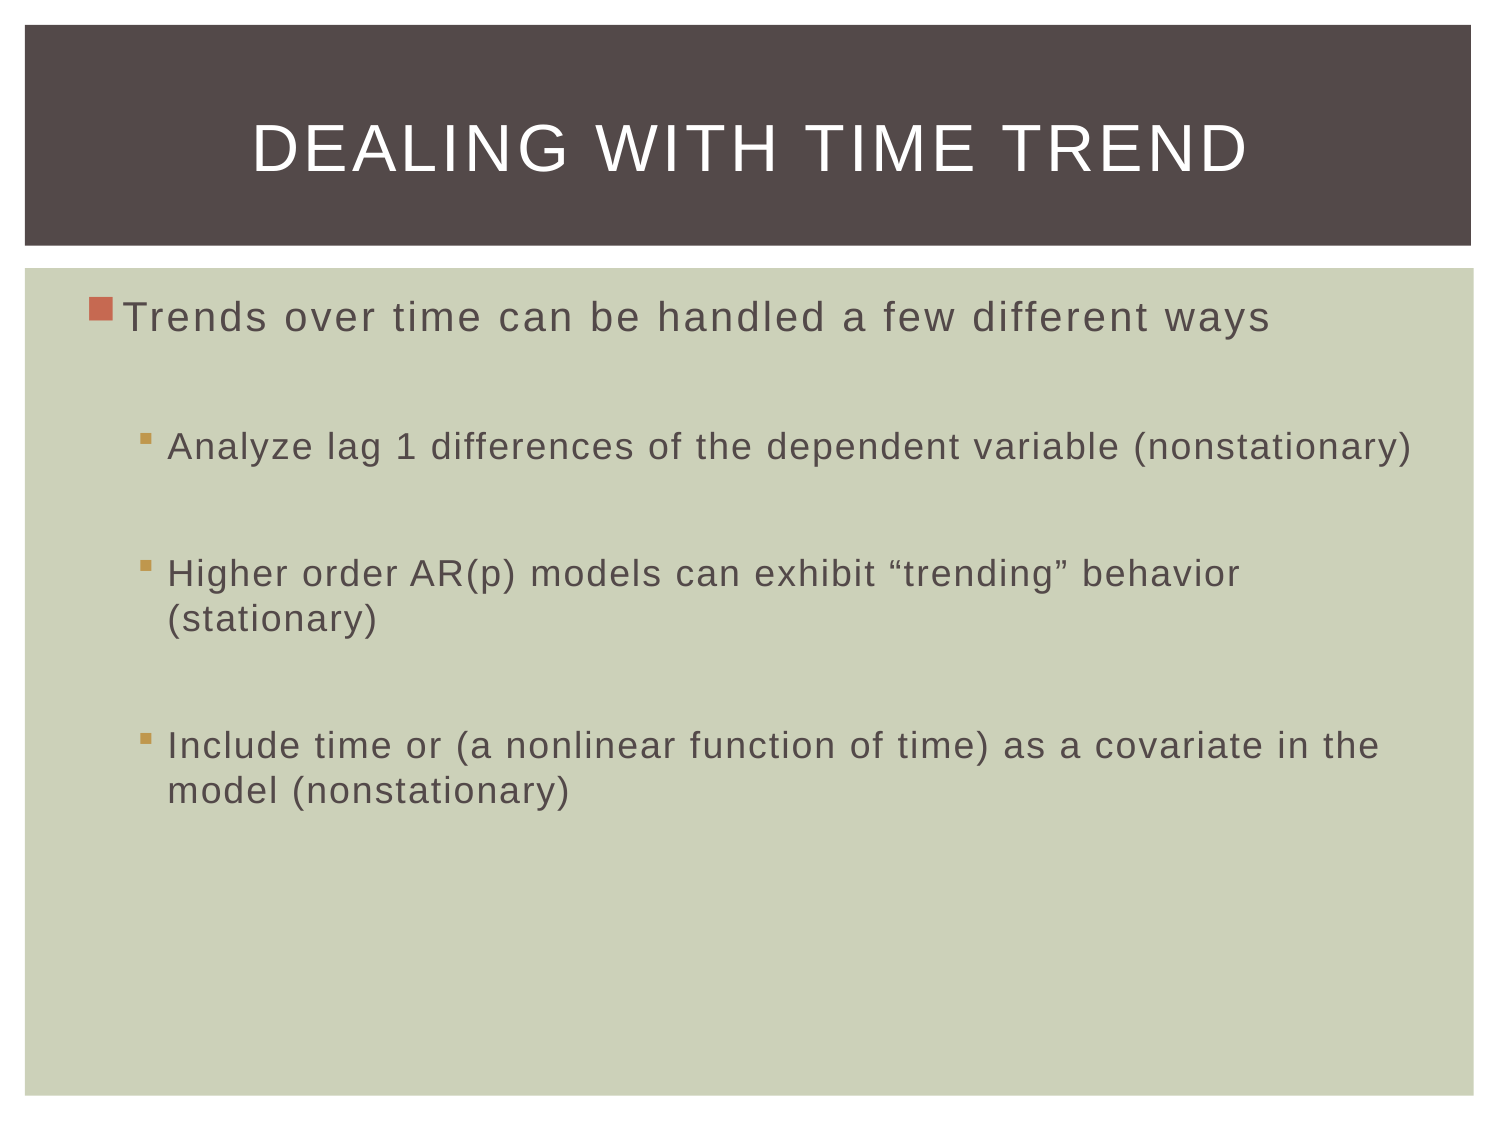

# Dealing with Time TREND
Trends over time can be handled a few different ways

Analyze lag 1 differences of the dependent variable (nonstationary)

Higher order AR(p) models can exhibit “trending” behavior (stationary)

Include time or (a nonlinear function of time) as a covariate in the model (nonstationary)